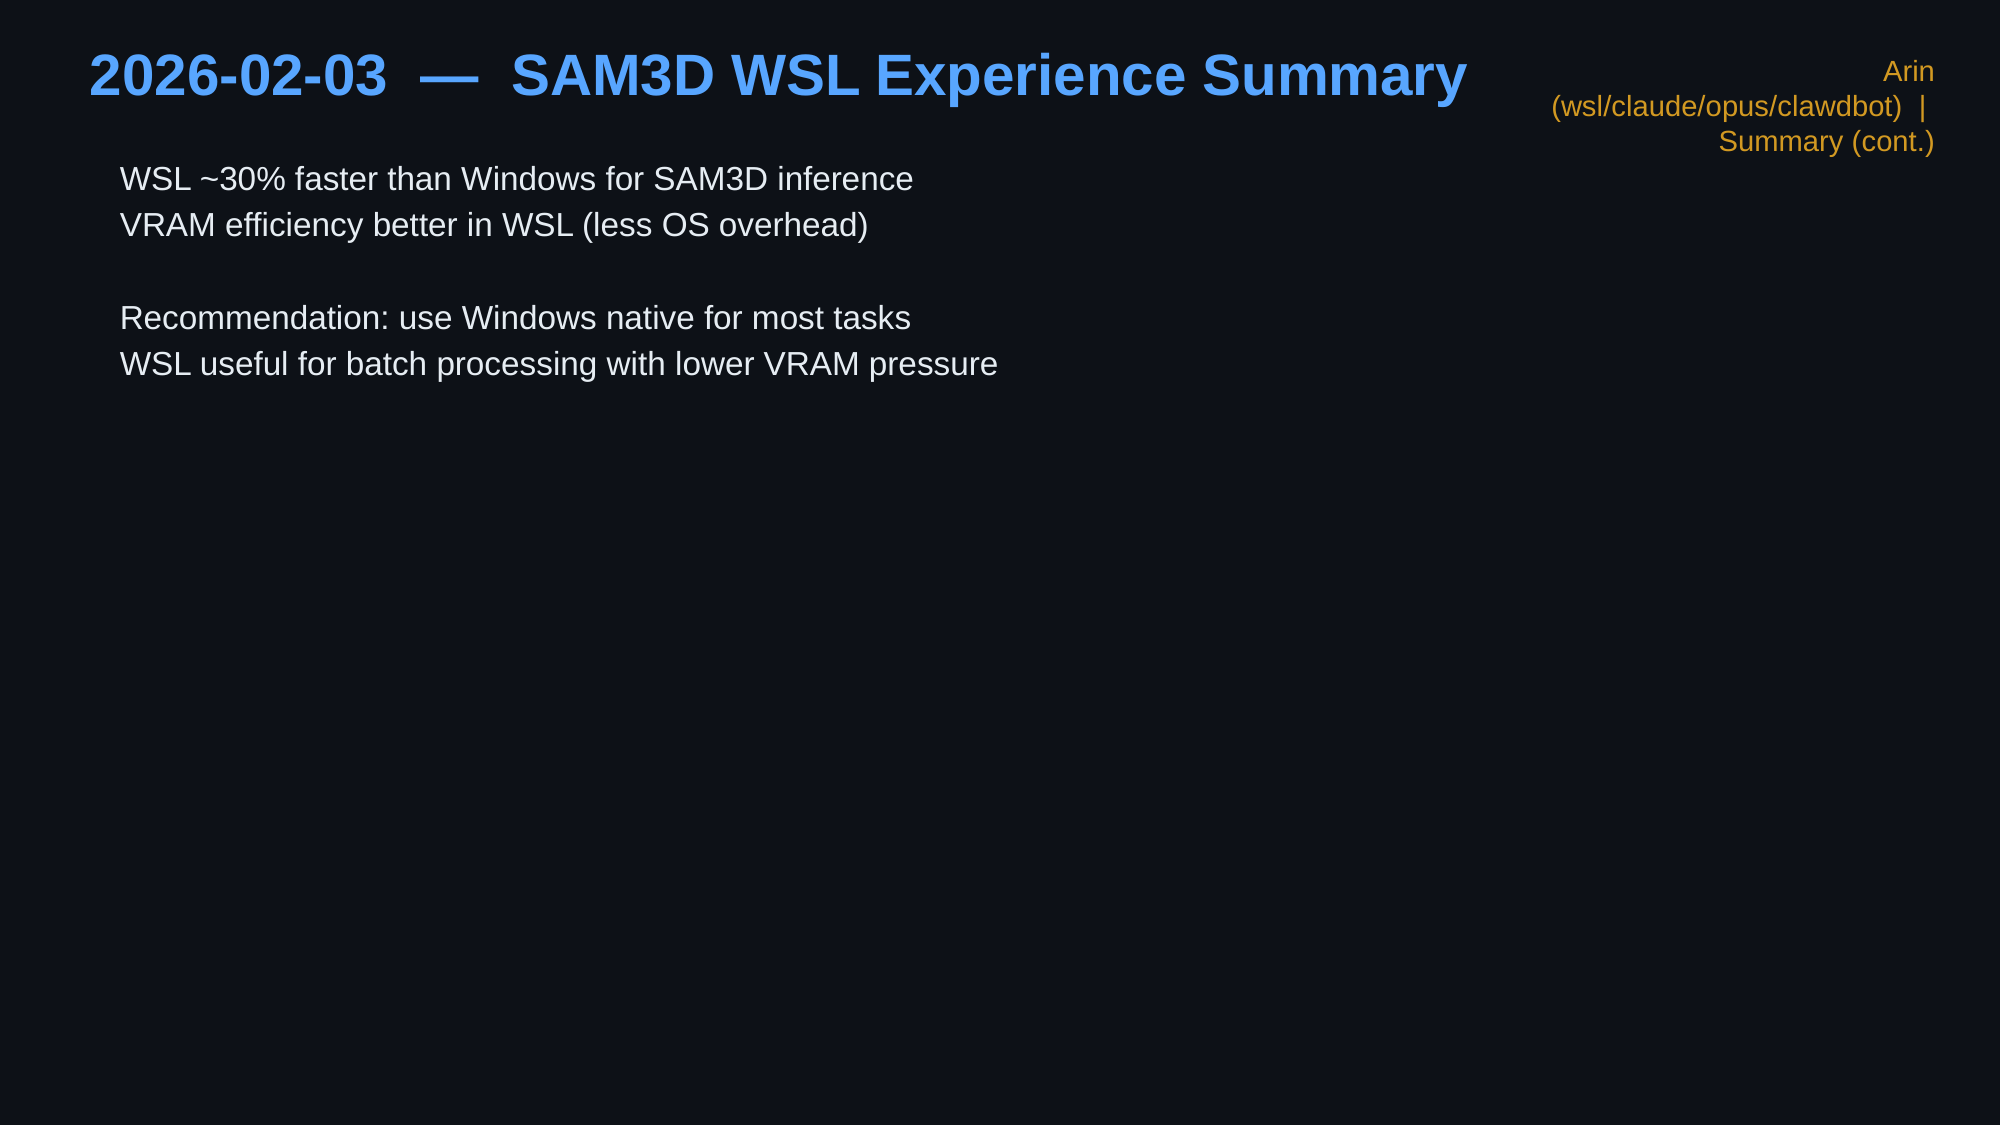

2026-02-03  —  SAM3D WSL Experience Summary
Arin (wsl/claude/opus/clawdbot)  |  Summary (cont.)
WSL ~30% faster than Windows for SAM3D inference
VRAM efficiency better in WSL (less OS overhead)

Recommendation: use Windows native for most tasks
WSL useful for batch processing with lower VRAM pressure